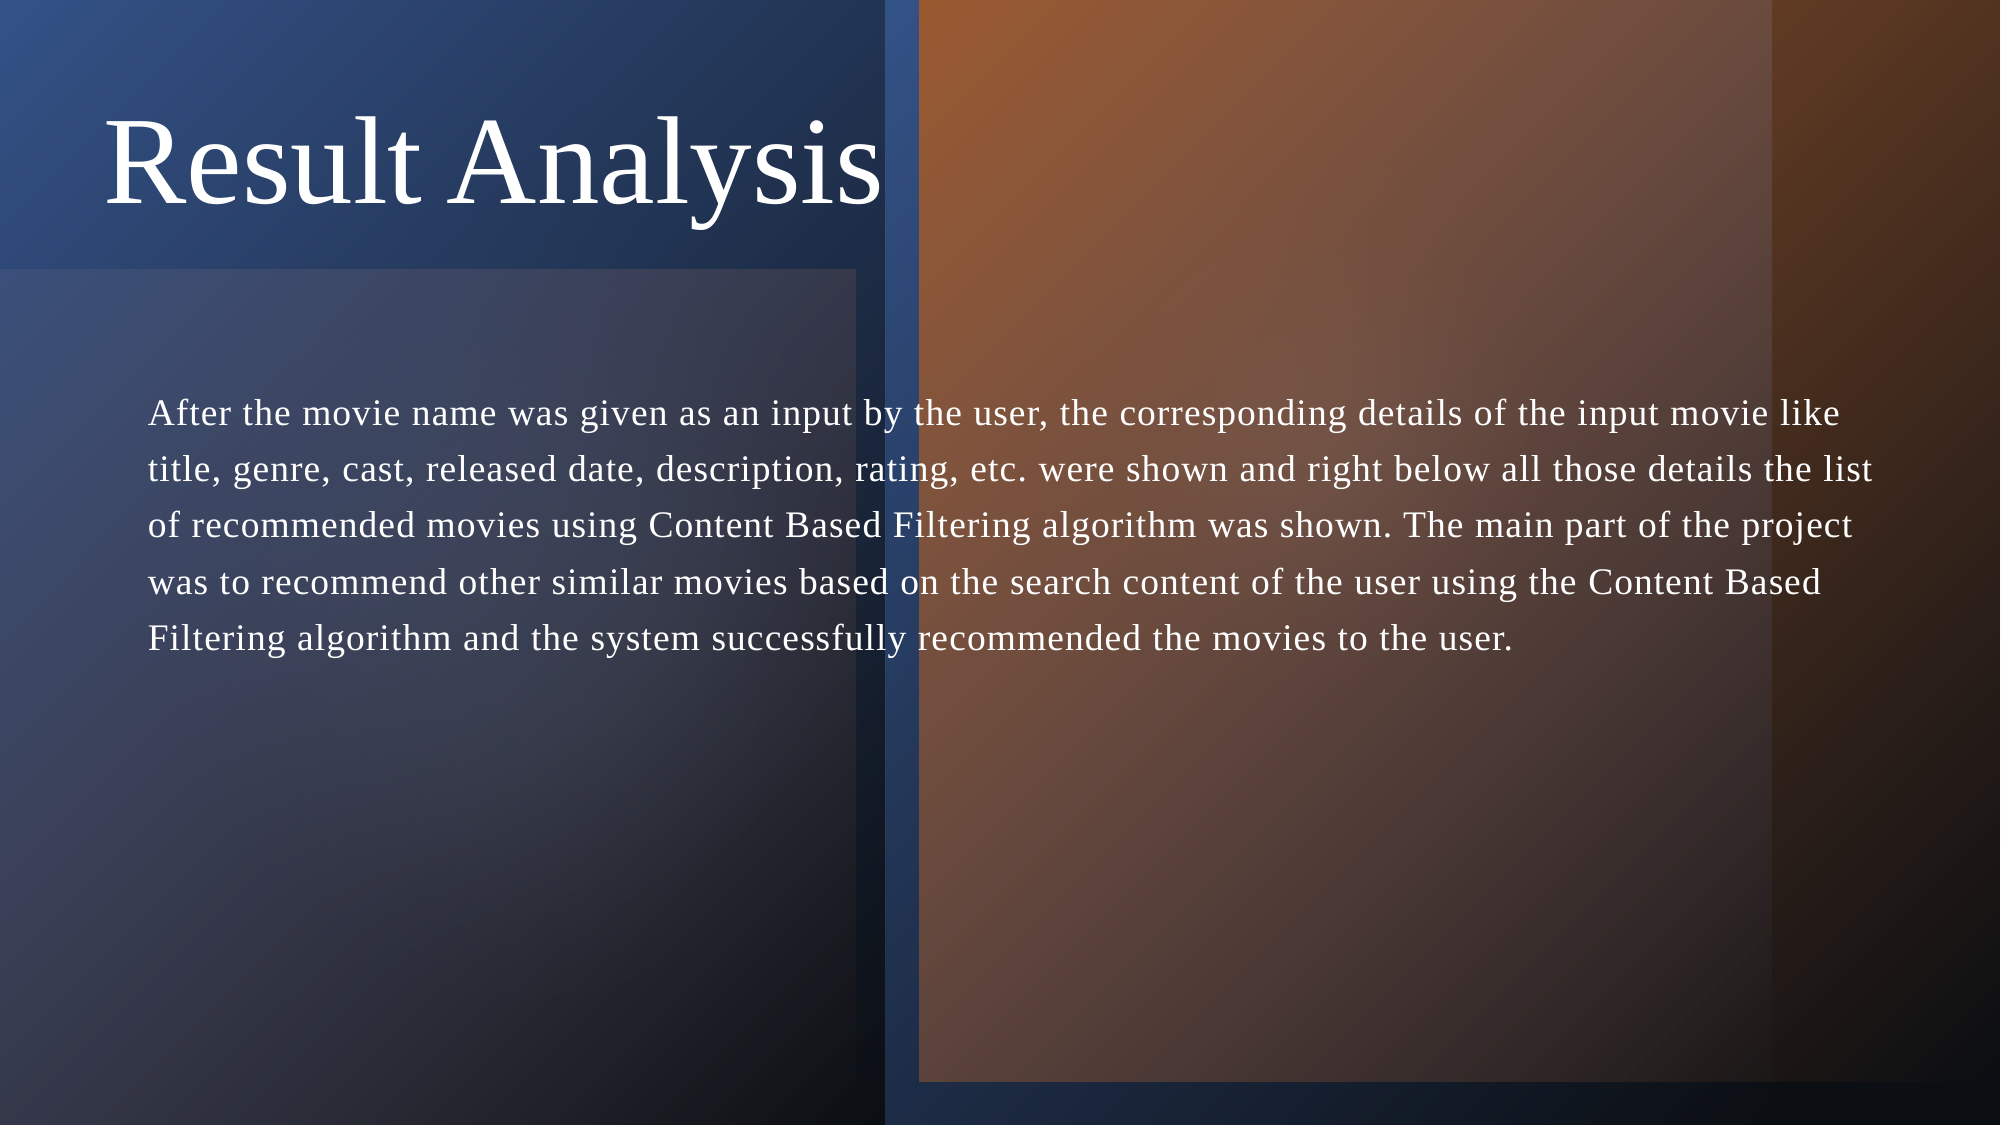

# Result Analysis
	After the movie name was given as an input by the user, the corresponding details of the input movie like title, genre, cast, released date, description, rating, etc. were shown and right below all those details the list of recommended movies using Content Based Filtering algorithm was shown. The main part of the project was to recommend other similar movies based on the search content of the user using the Content Based Filtering algorithm and the system successfully recommended the movies to the user.